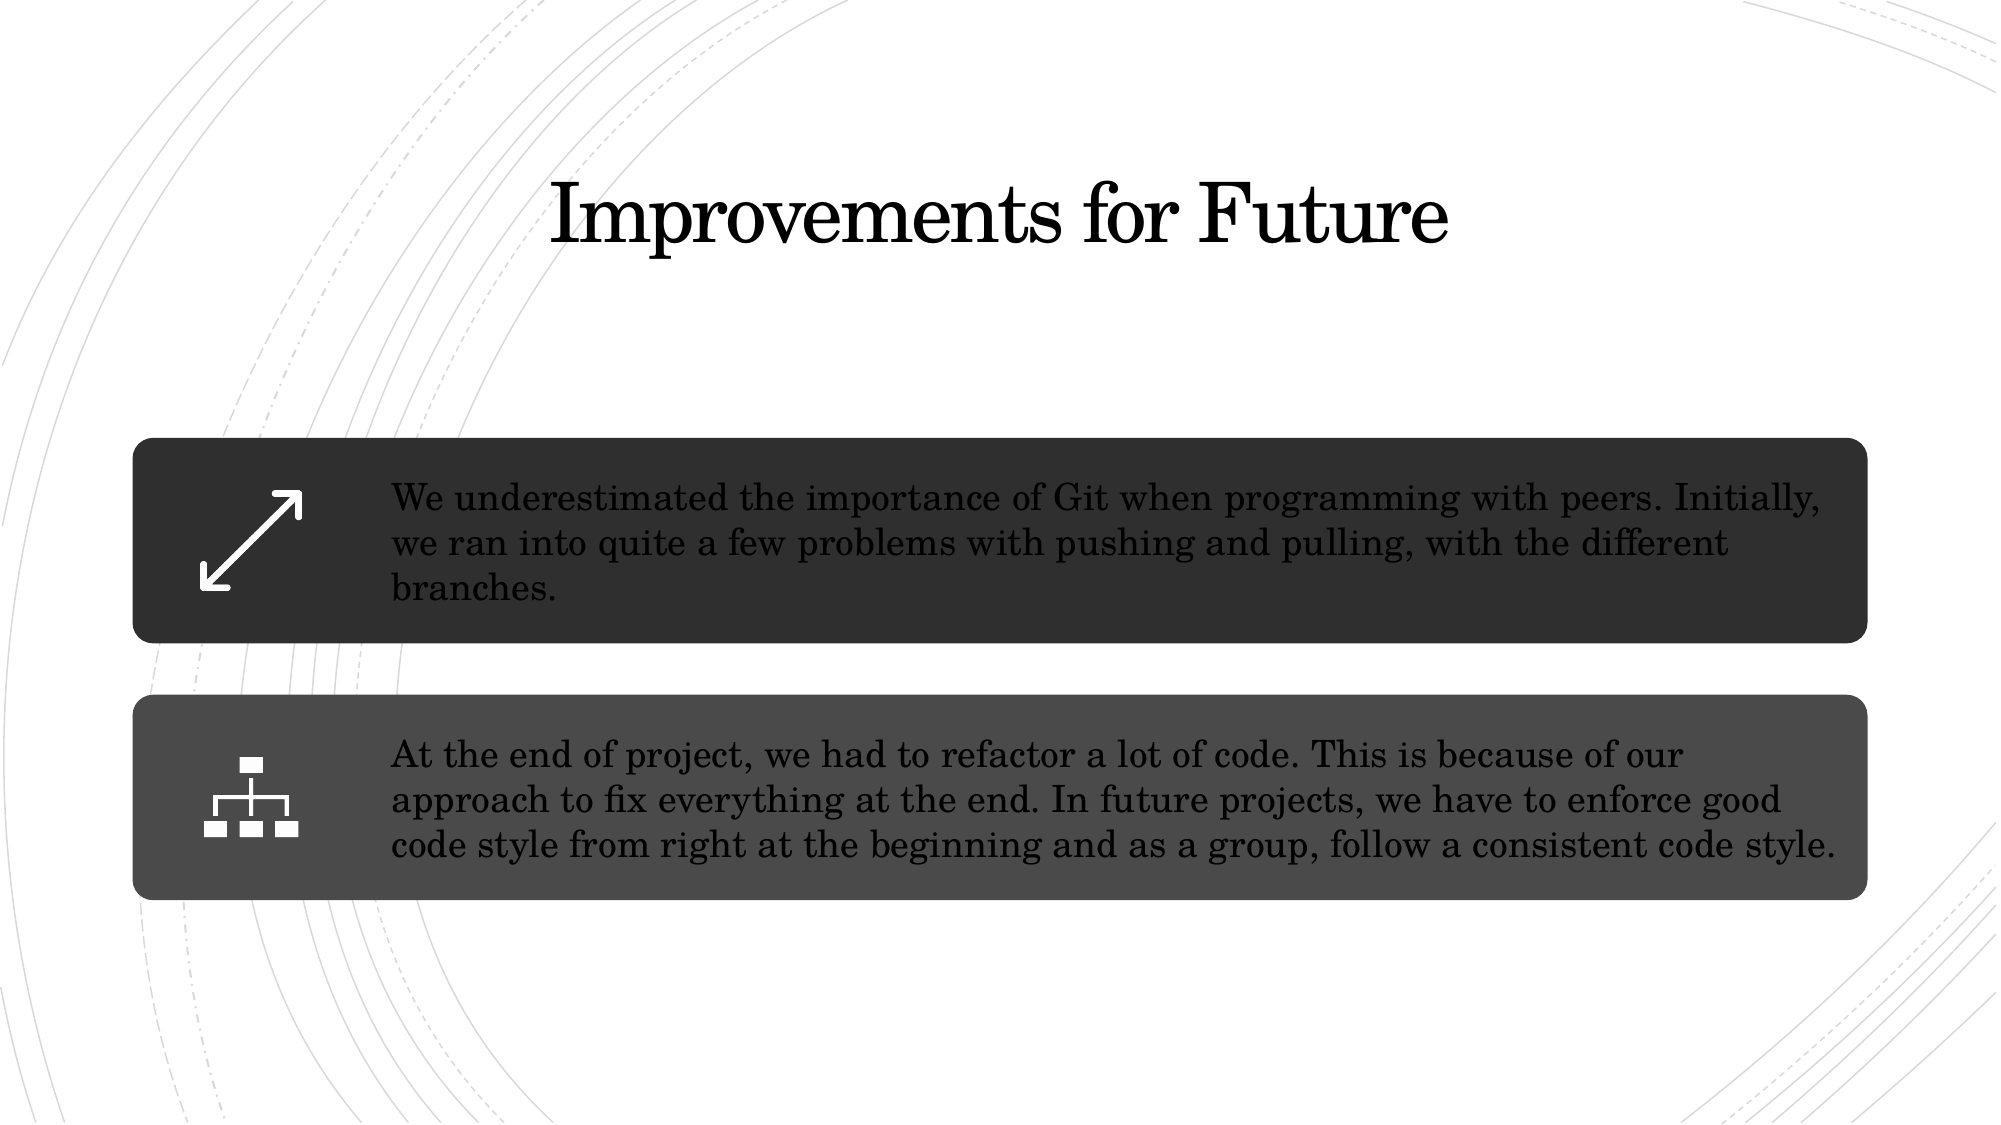

# Improvements for Future
We underestimated the importance of Git when programming with peers. Initially, we ran into quite a few problems with pushing and pulling, with the different branches.
At the end of project, we had to refactor a lot of code. This is because of our approach to fix everything at the end. In future projects, we have to enforce good code style from right at the beginning and as a group, follow a consistent code style.